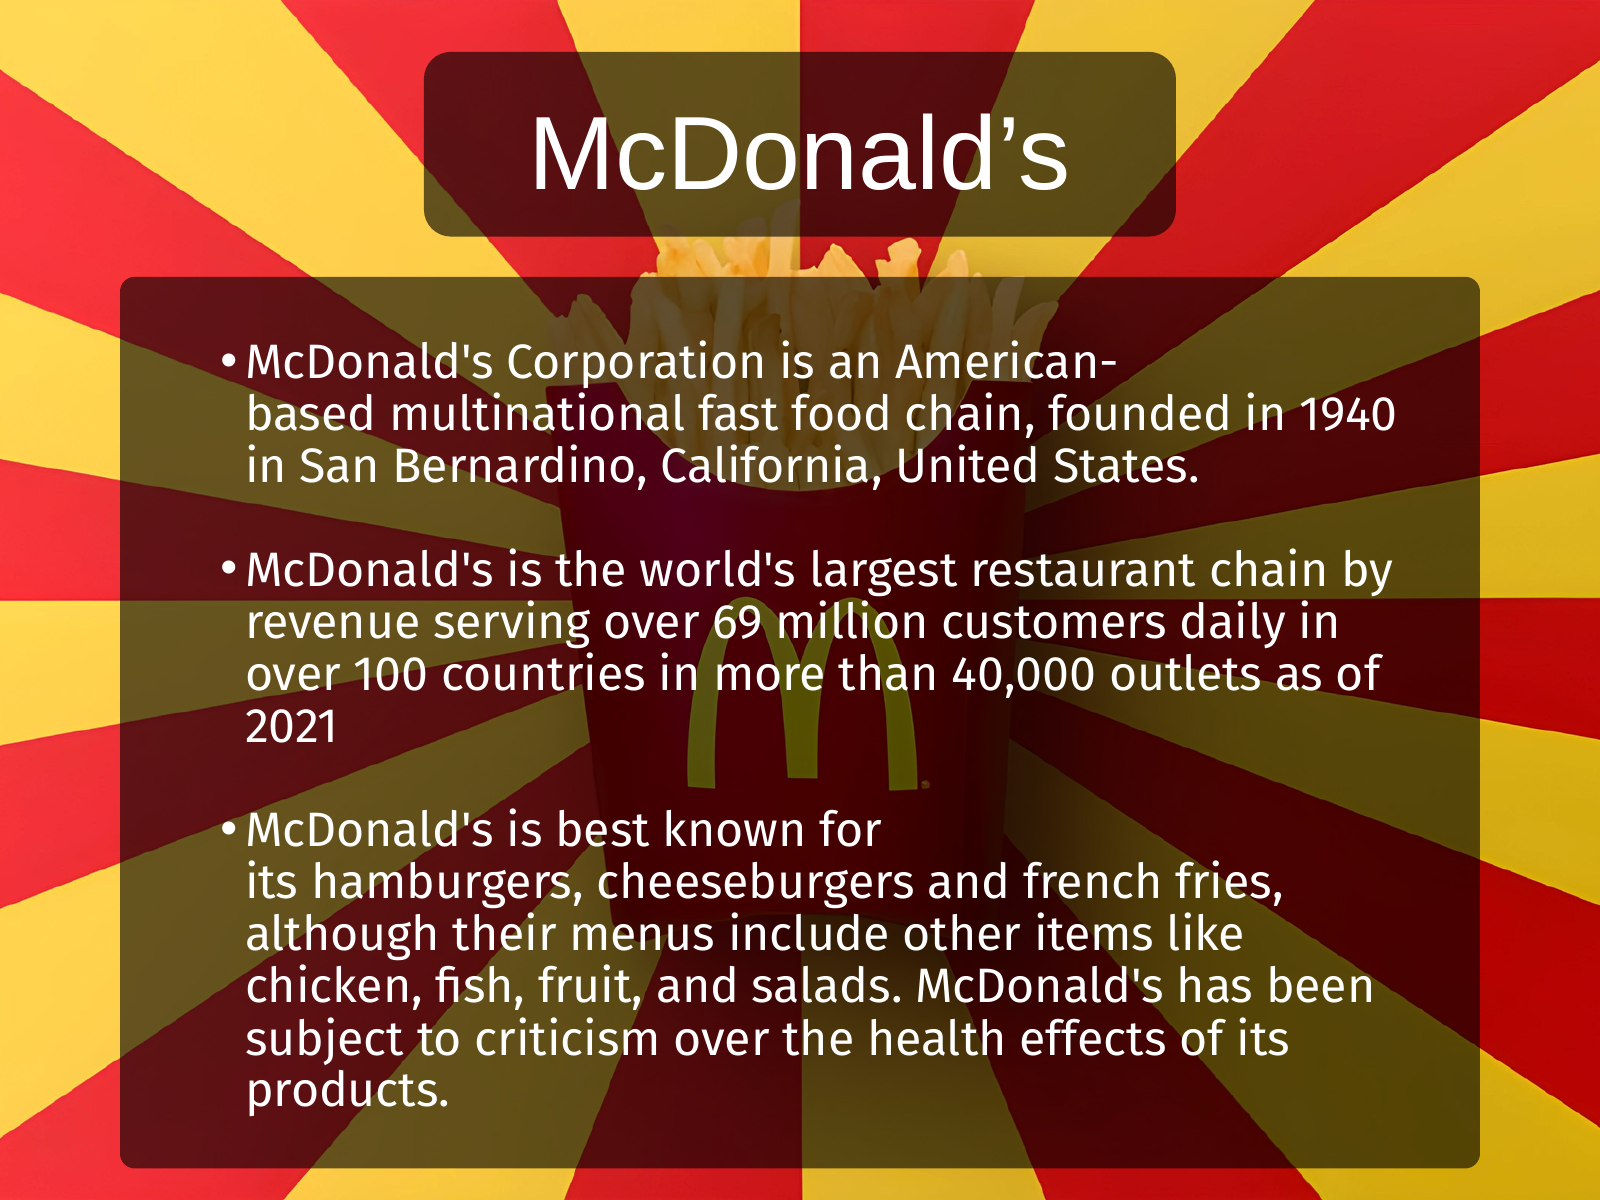

McDonald’s

McDonald's Corporation is an American-based multinational fast food chain, founded in 1940  in San Bernardino, California, United States.

McDonald's is the world's largest restaurant chain by revenue serving over 69 million customers daily in over 100 countries in more than 40,000 outlets as of 2021

McDonald's is best known for its hamburgers, cheeseburgers and french fries, although their menus include other items like chicken, fish, fruit, and salads. McDonald's has been subject to criticism over the health effects of its products.